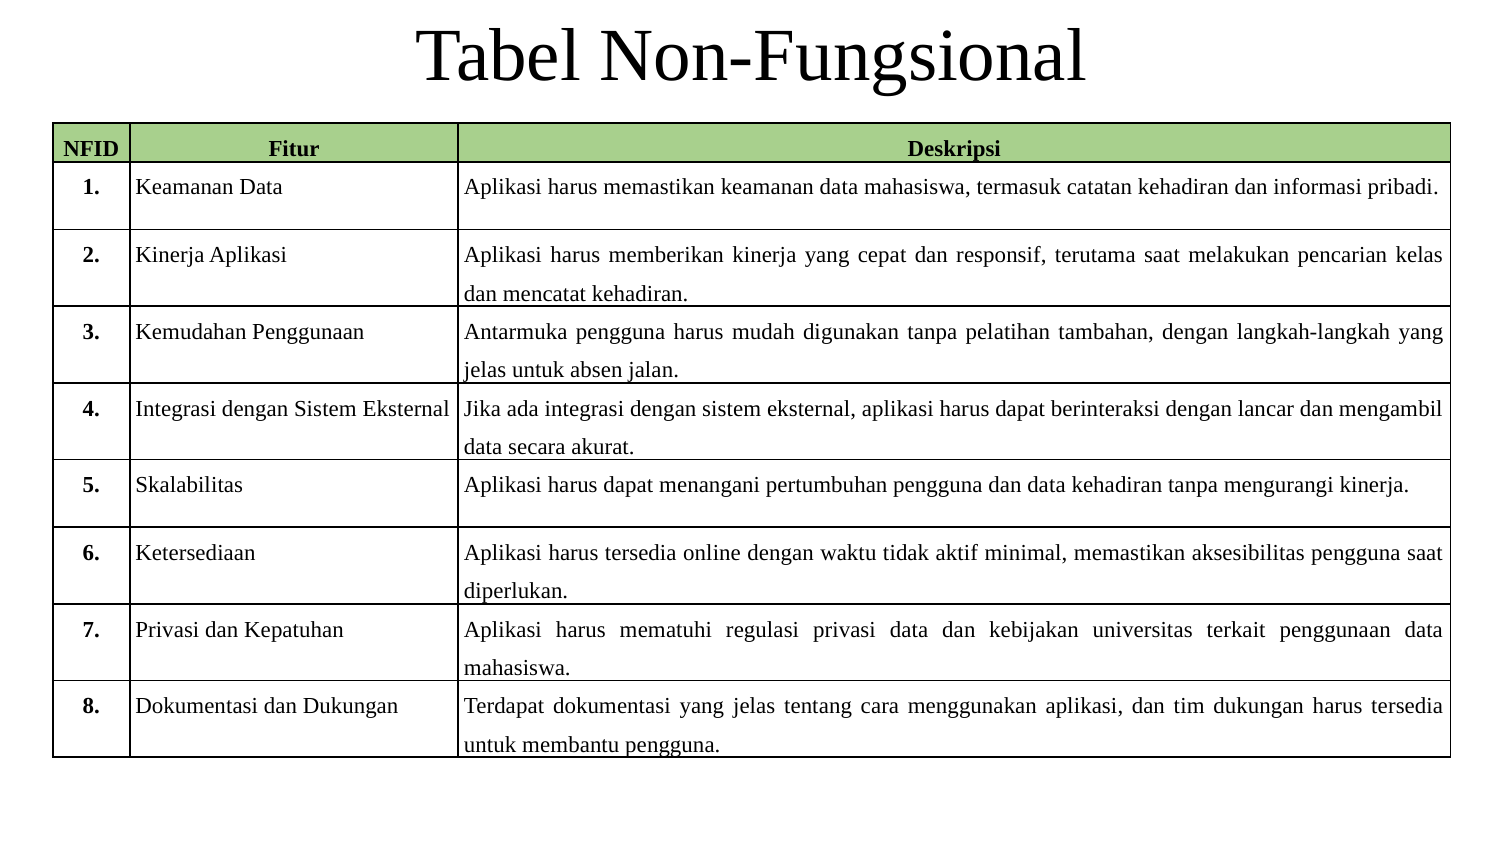

# Tabel Non-Fungsional
| NFID | Fitur | Deskripsi |
| --- | --- | --- |
| 1. | Keamanan Data | Aplikasi harus memastikan keamanan data mahasiswa, termasuk catatan kehadiran dan informasi pribadi. |
| 2. | Kinerja Aplikasi | Aplikasi harus memberikan kinerja yang cepat dan responsif, terutama saat melakukan pencarian kelas dan mencatat kehadiran. |
| 3. | Kemudahan Penggunaan | Antarmuka pengguna harus mudah digunakan tanpa pelatihan tambahan, dengan langkah-langkah yang jelas untuk absen jalan. |
| 4. | Integrasi dengan Sistem Eksternal | Jika ada integrasi dengan sistem eksternal, aplikasi harus dapat berinteraksi dengan lancar dan mengambil data secara akurat. |
| 5. | Skalabilitas | Aplikasi harus dapat menangani pertumbuhan pengguna dan data kehadiran tanpa mengurangi kinerja. |
| 6. | Ketersediaan | Aplikasi harus tersedia online dengan waktu tidak aktif minimal, memastikan aksesibilitas pengguna saat diperlukan. |
| 7. | Privasi dan Kepatuhan | Aplikasi harus mematuhi regulasi privasi data dan kebijakan universitas terkait penggunaan data mahasiswa. |
| 8. | Dokumentasi dan Dukungan | Terdapat dokumentasi yang jelas tentang cara menggunakan aplikasi, dan tim dukungan harus tersedia untuk membantu pengguna. |